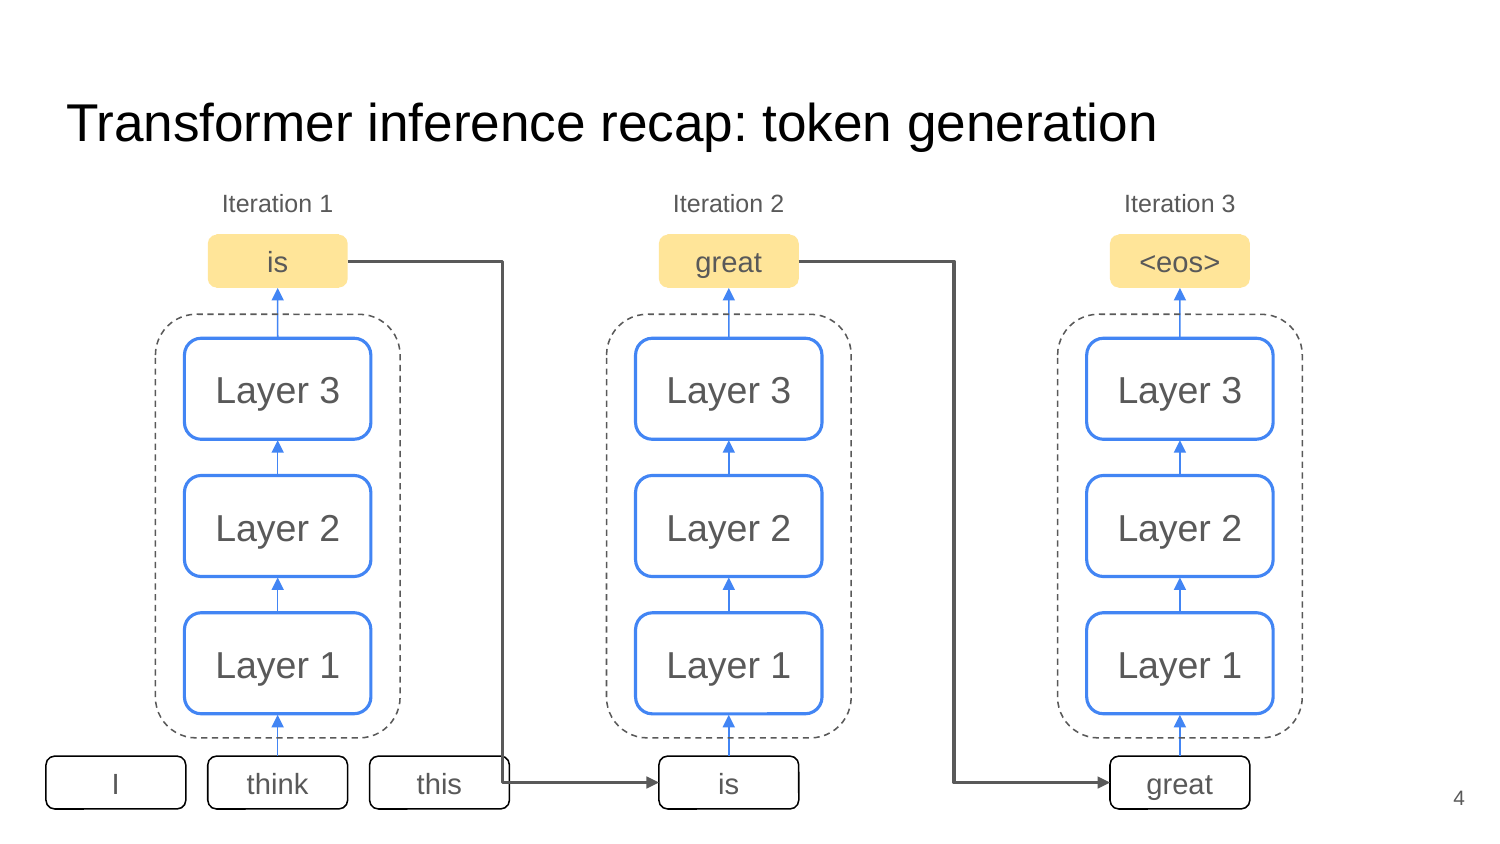

# Transformer inference recap: token generation
Iteration 3
Iteration 2
Iteration 1
<eos>
is
great

Layer 3

Layer 3

Layer 3

Layer 2

Layer 2

Layer 2

Layer 1

Layer 1

Layer 1

great

I

think

this

is

4